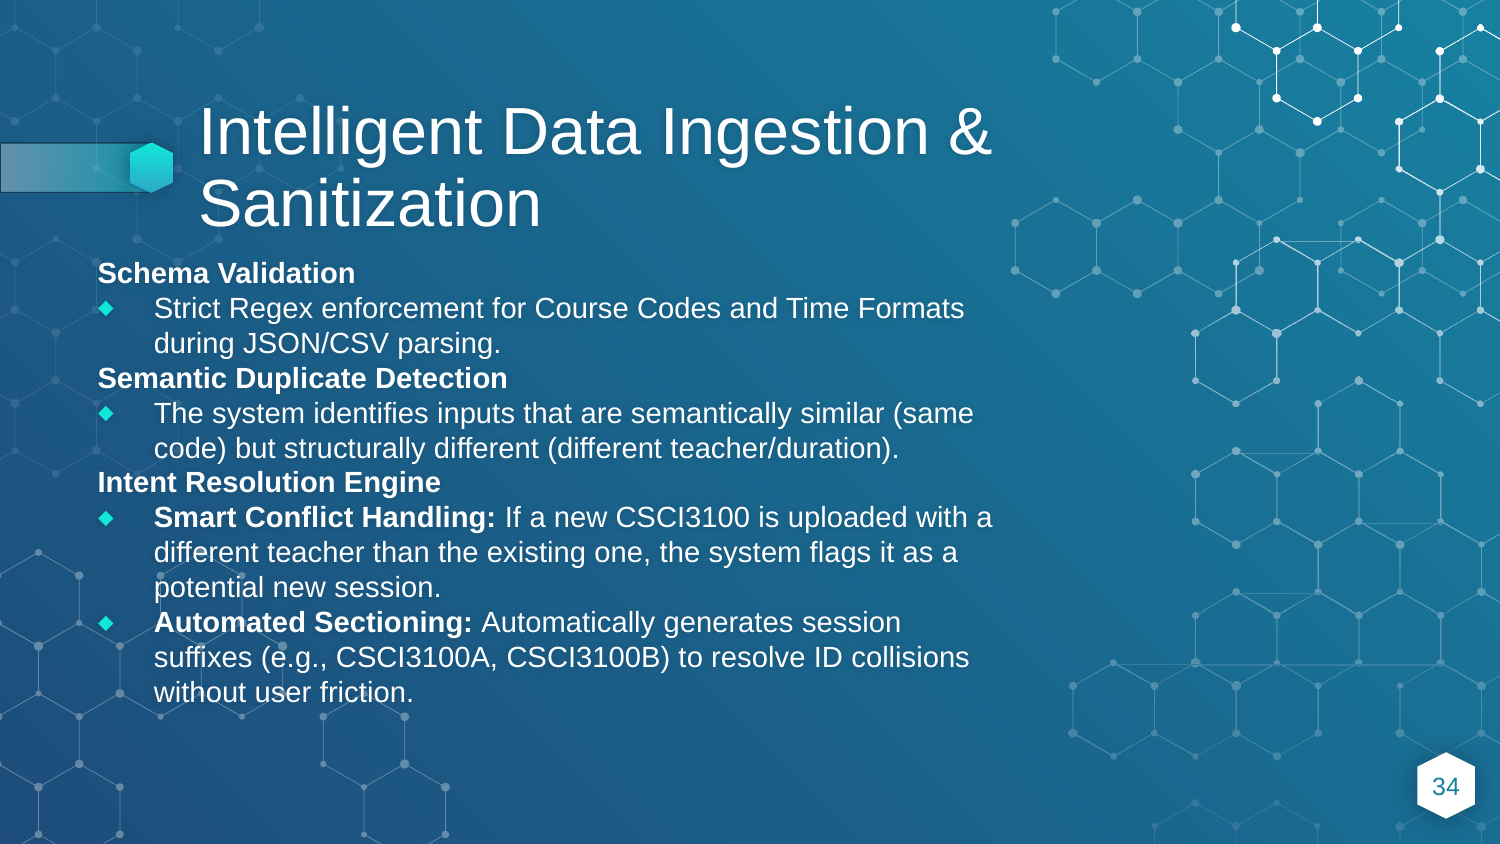

# Intelligent Data Ingestion & Sanitization
Schema Validation
Strict Regex enforcement for Course Codes and Time Formats during JSON/CSV parsing.
Semantic Duplicate Detection
The system identifies inputs that are semantically similar (same code) but structurally different (different teacher/duration).
Intent Resolution Engine
Smart Conflict Handling: If a new CSCI3100 is uploaded with a different teacher than the existing one, the system flags it as a potential new session.
Automated Sectioning: Automatically generates session suffixes (e.g., CSCI3100A, CSCI3100B) to resolve ID collisions without user friction.
34